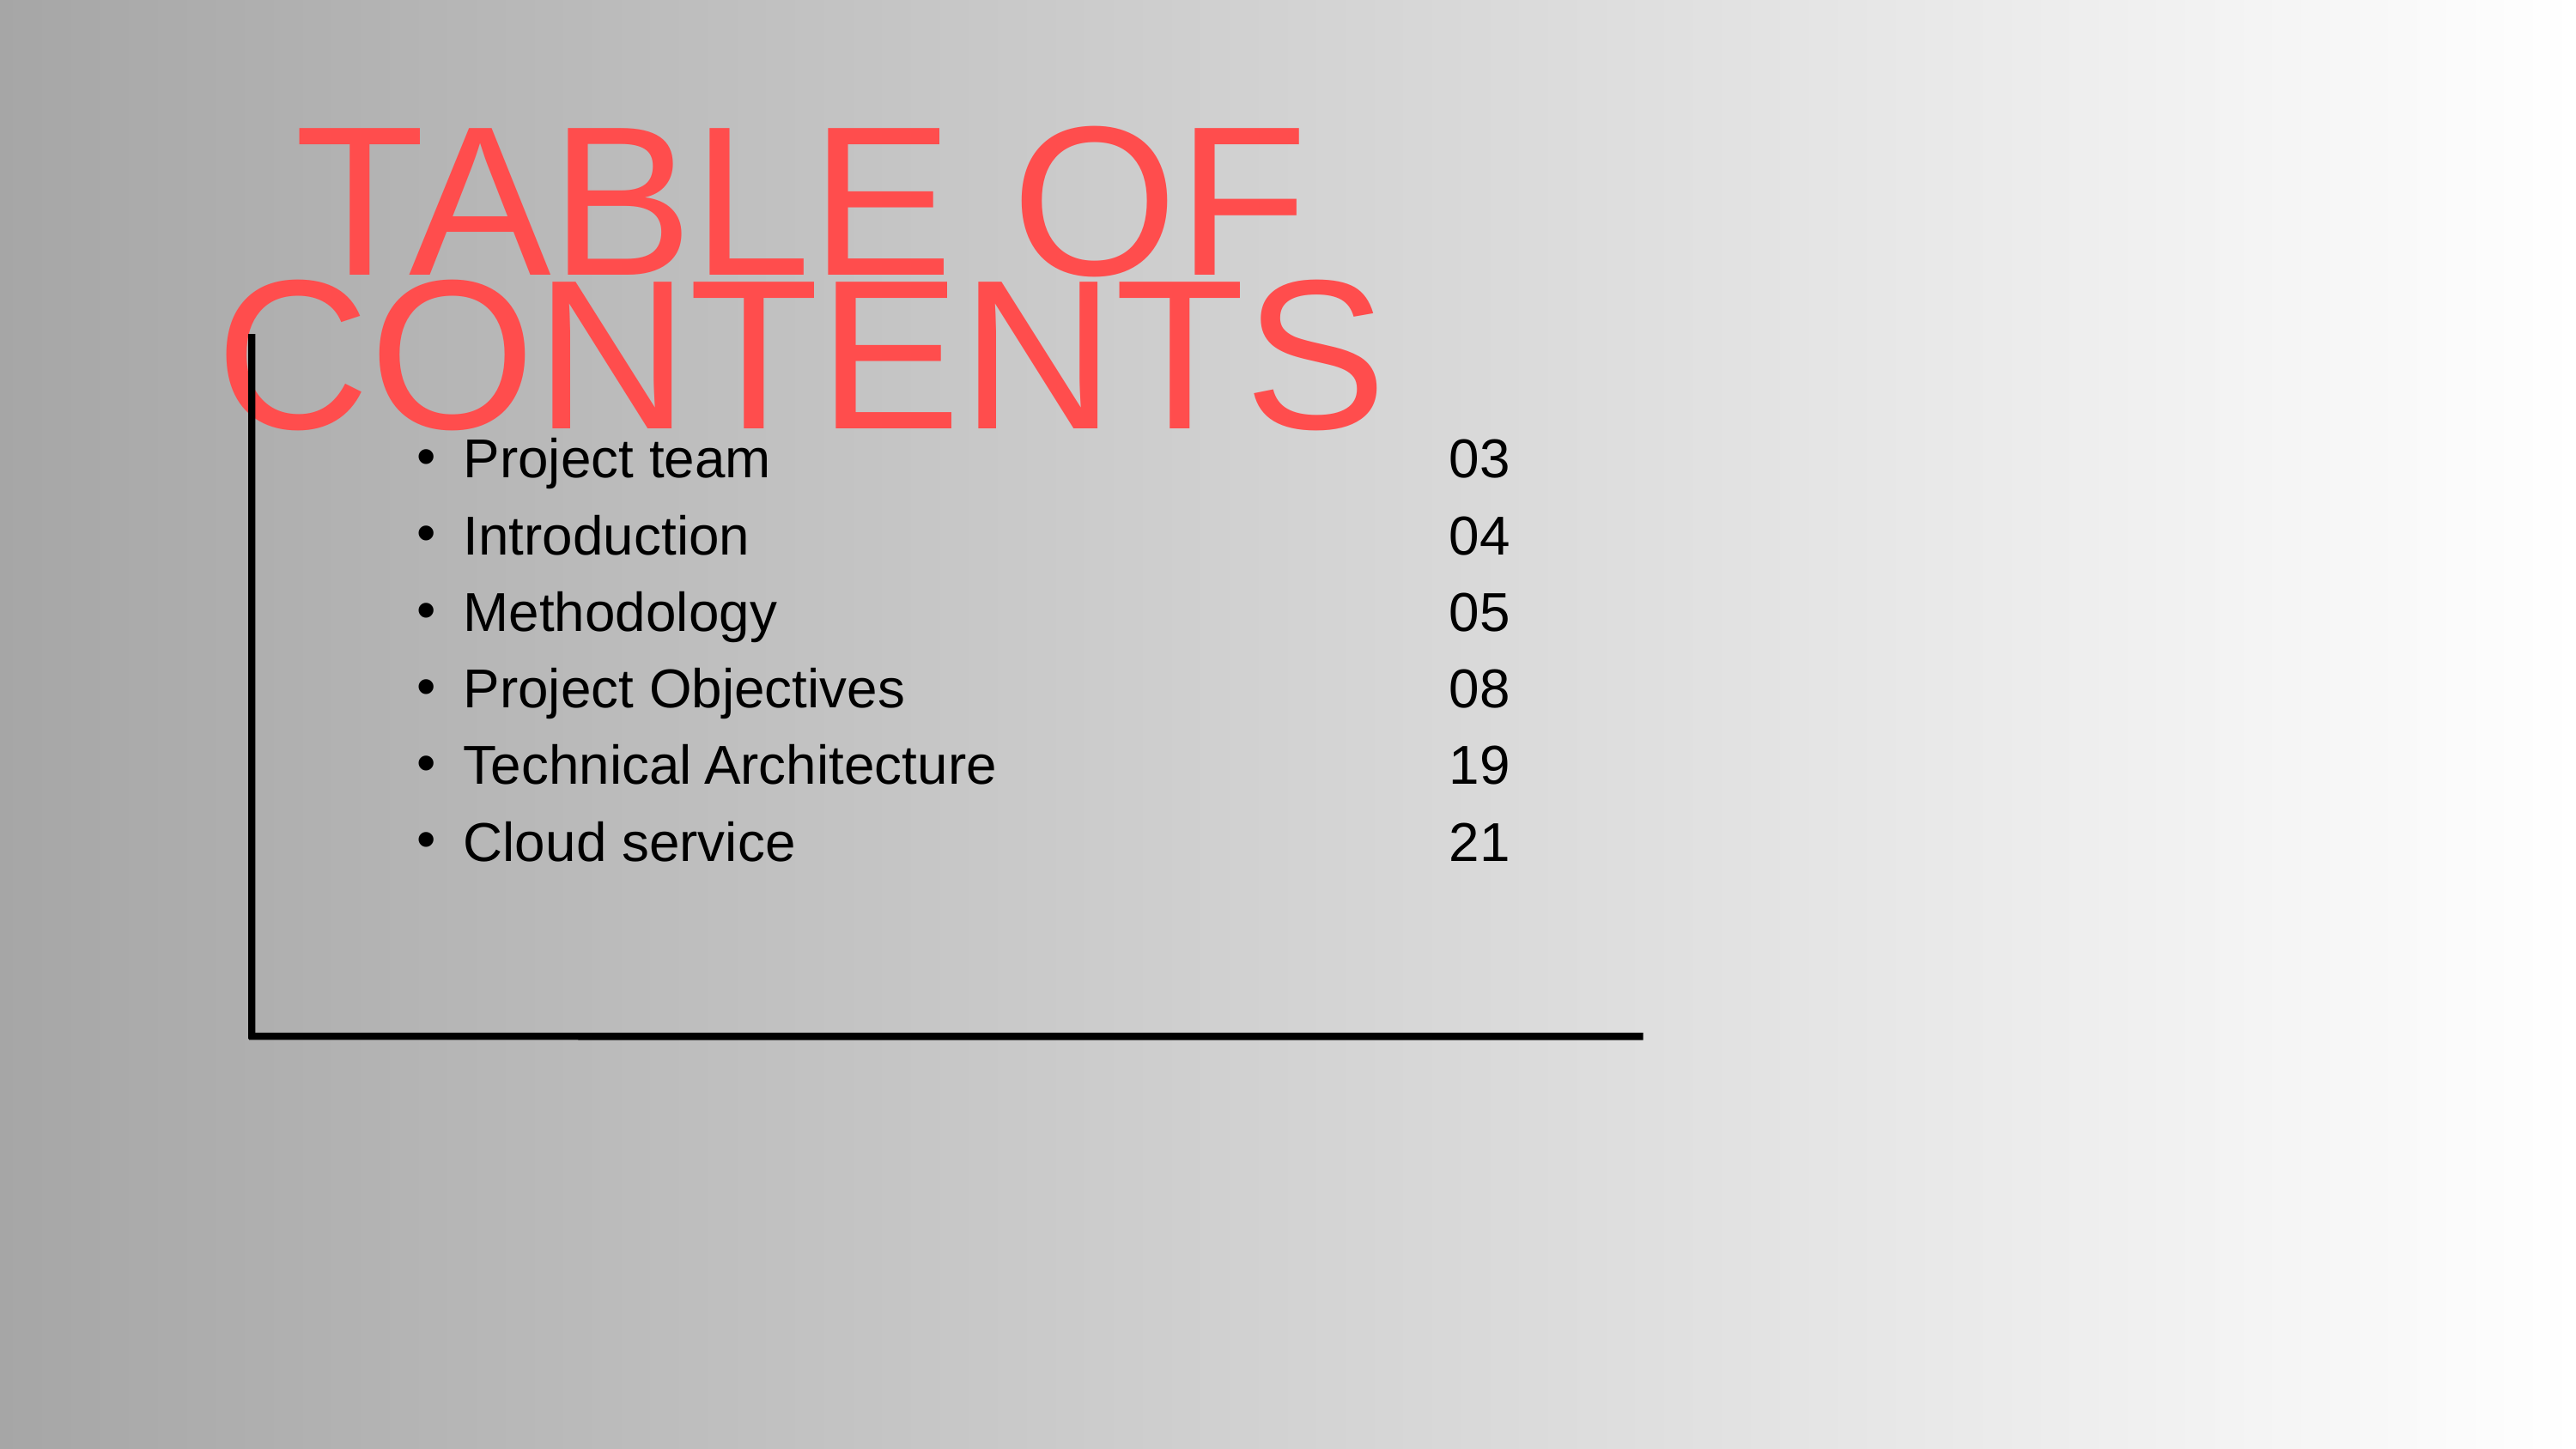

TABLE OF CONTENTS

Project team
Introduction
Methodology
Project Objectives
Technical Architecture
Cloud service

03
04
05
08
19
21